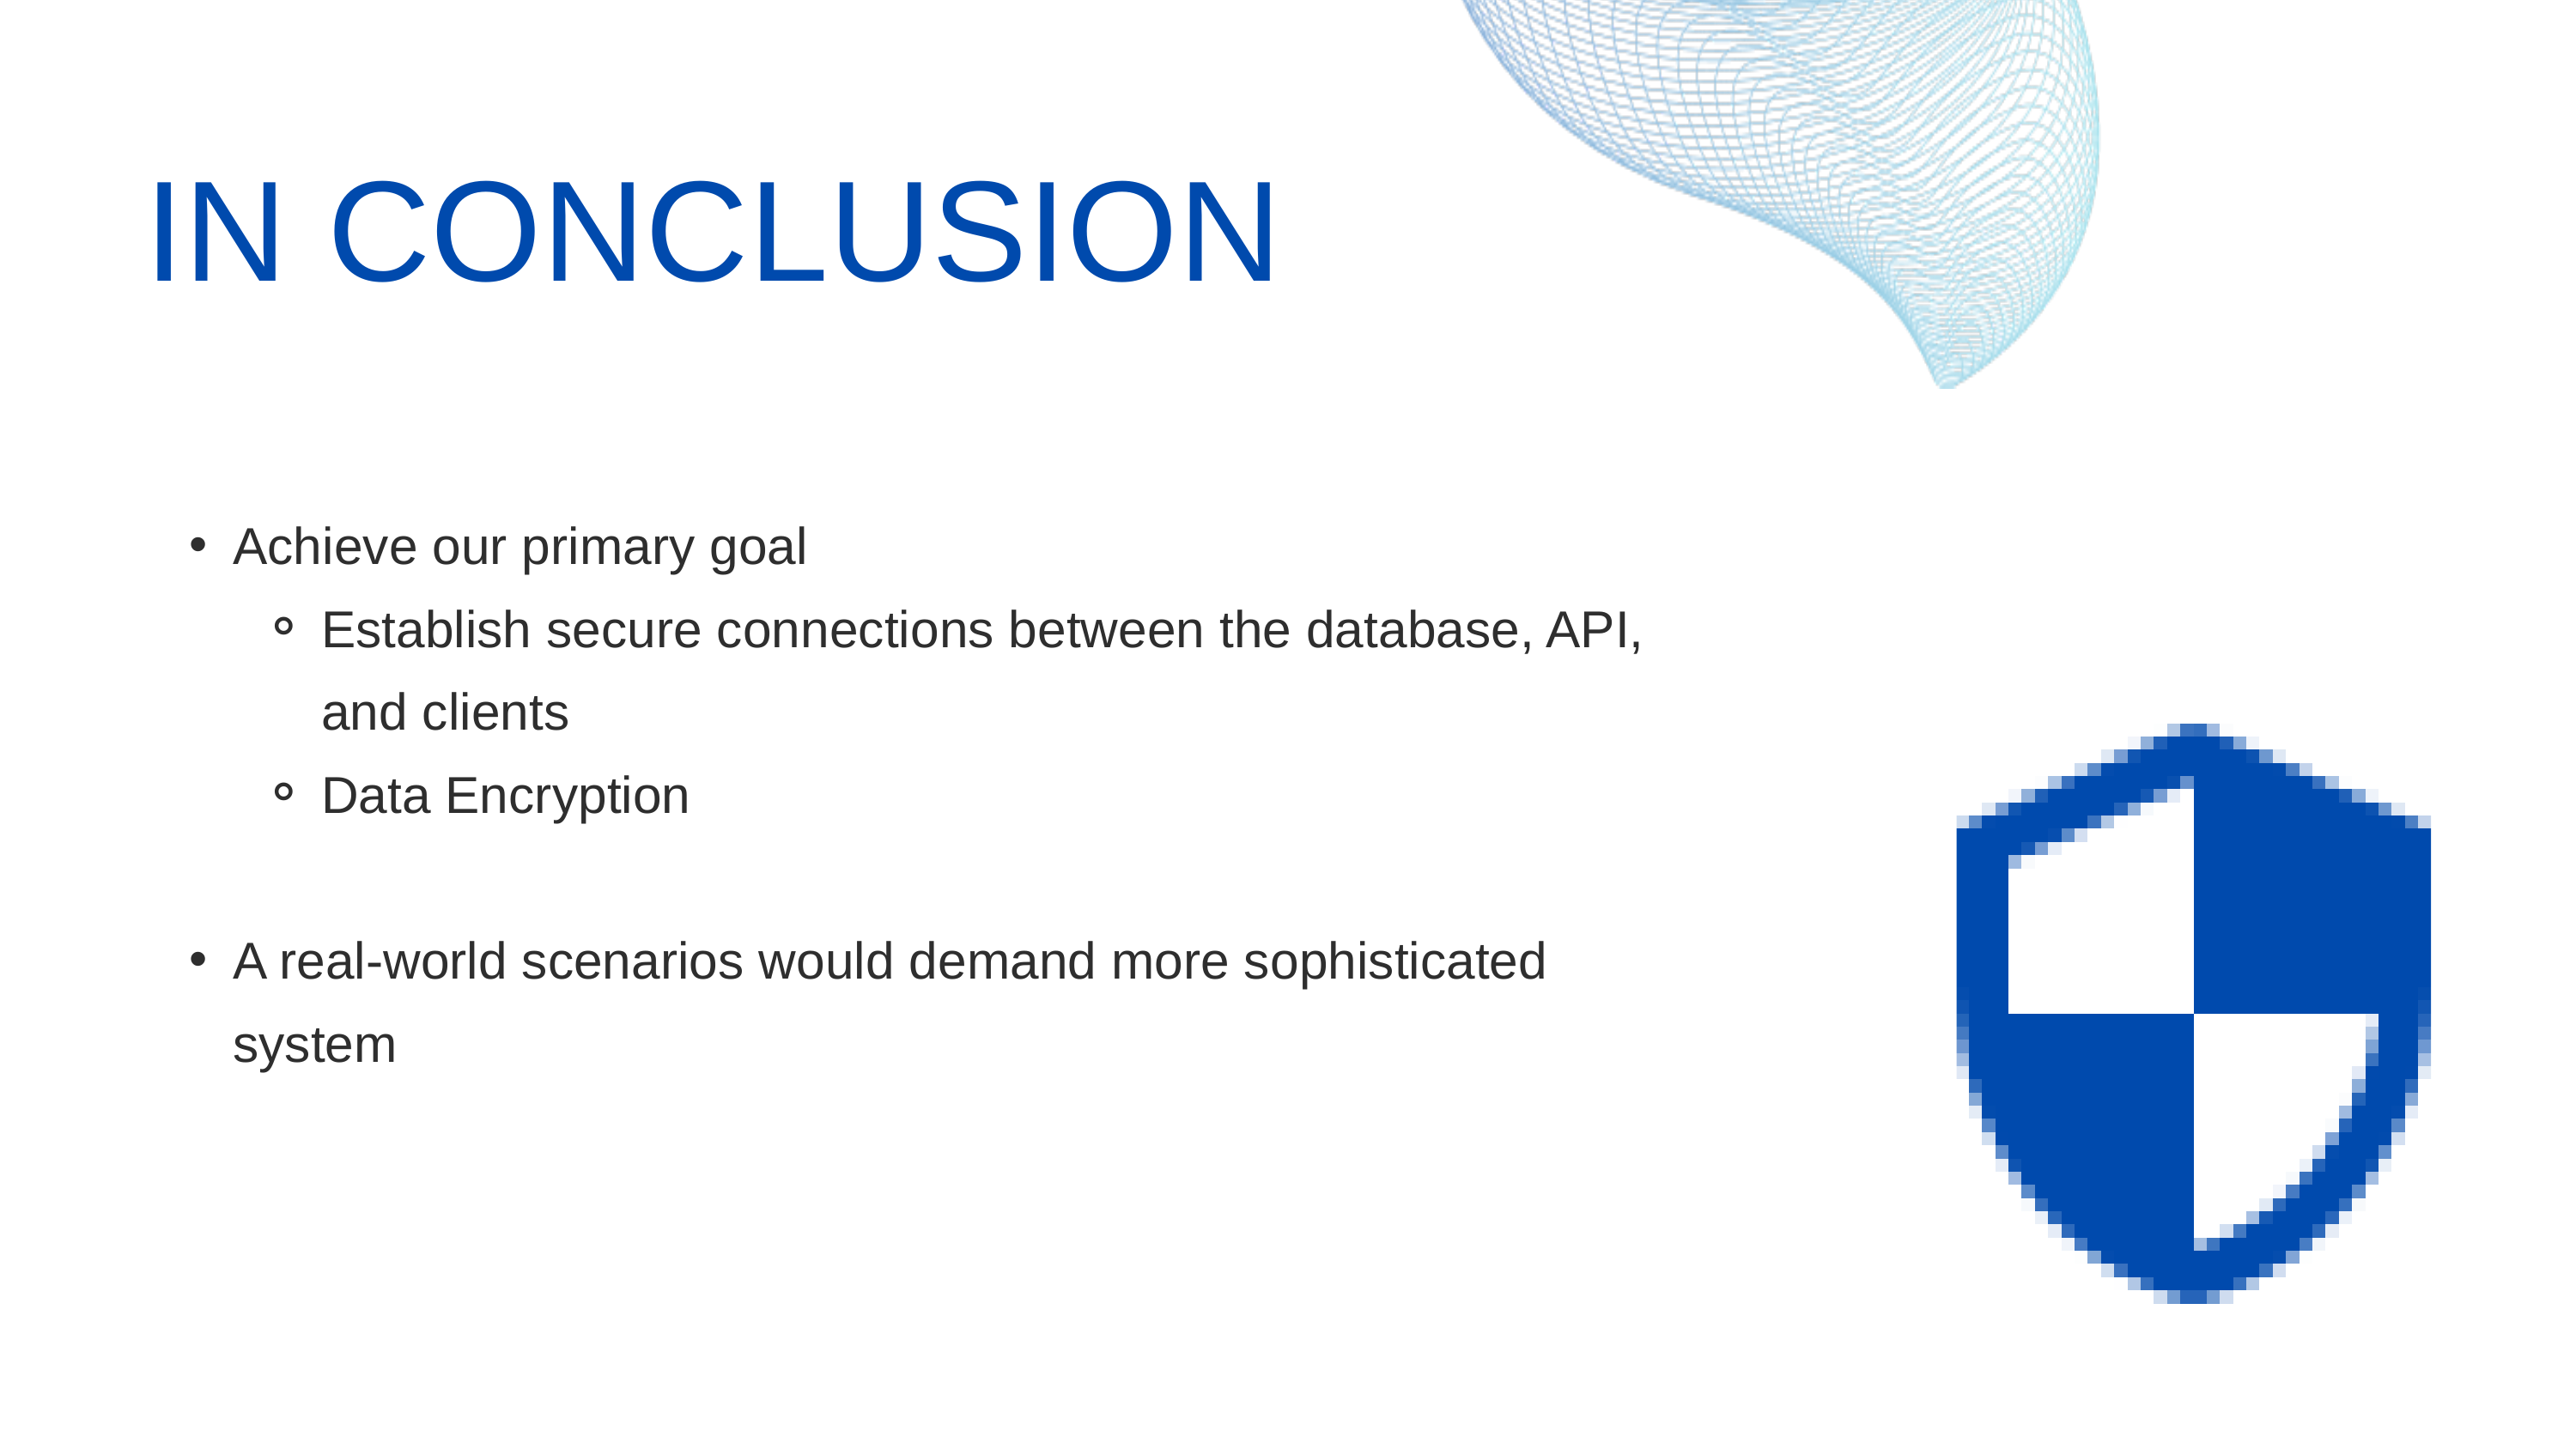

IN CONCLUSION
Achieve our primary goal
Establish secure connections between the database, API, and clients
Data Encryption

A real-world scenarios would demand more sophisticated  system